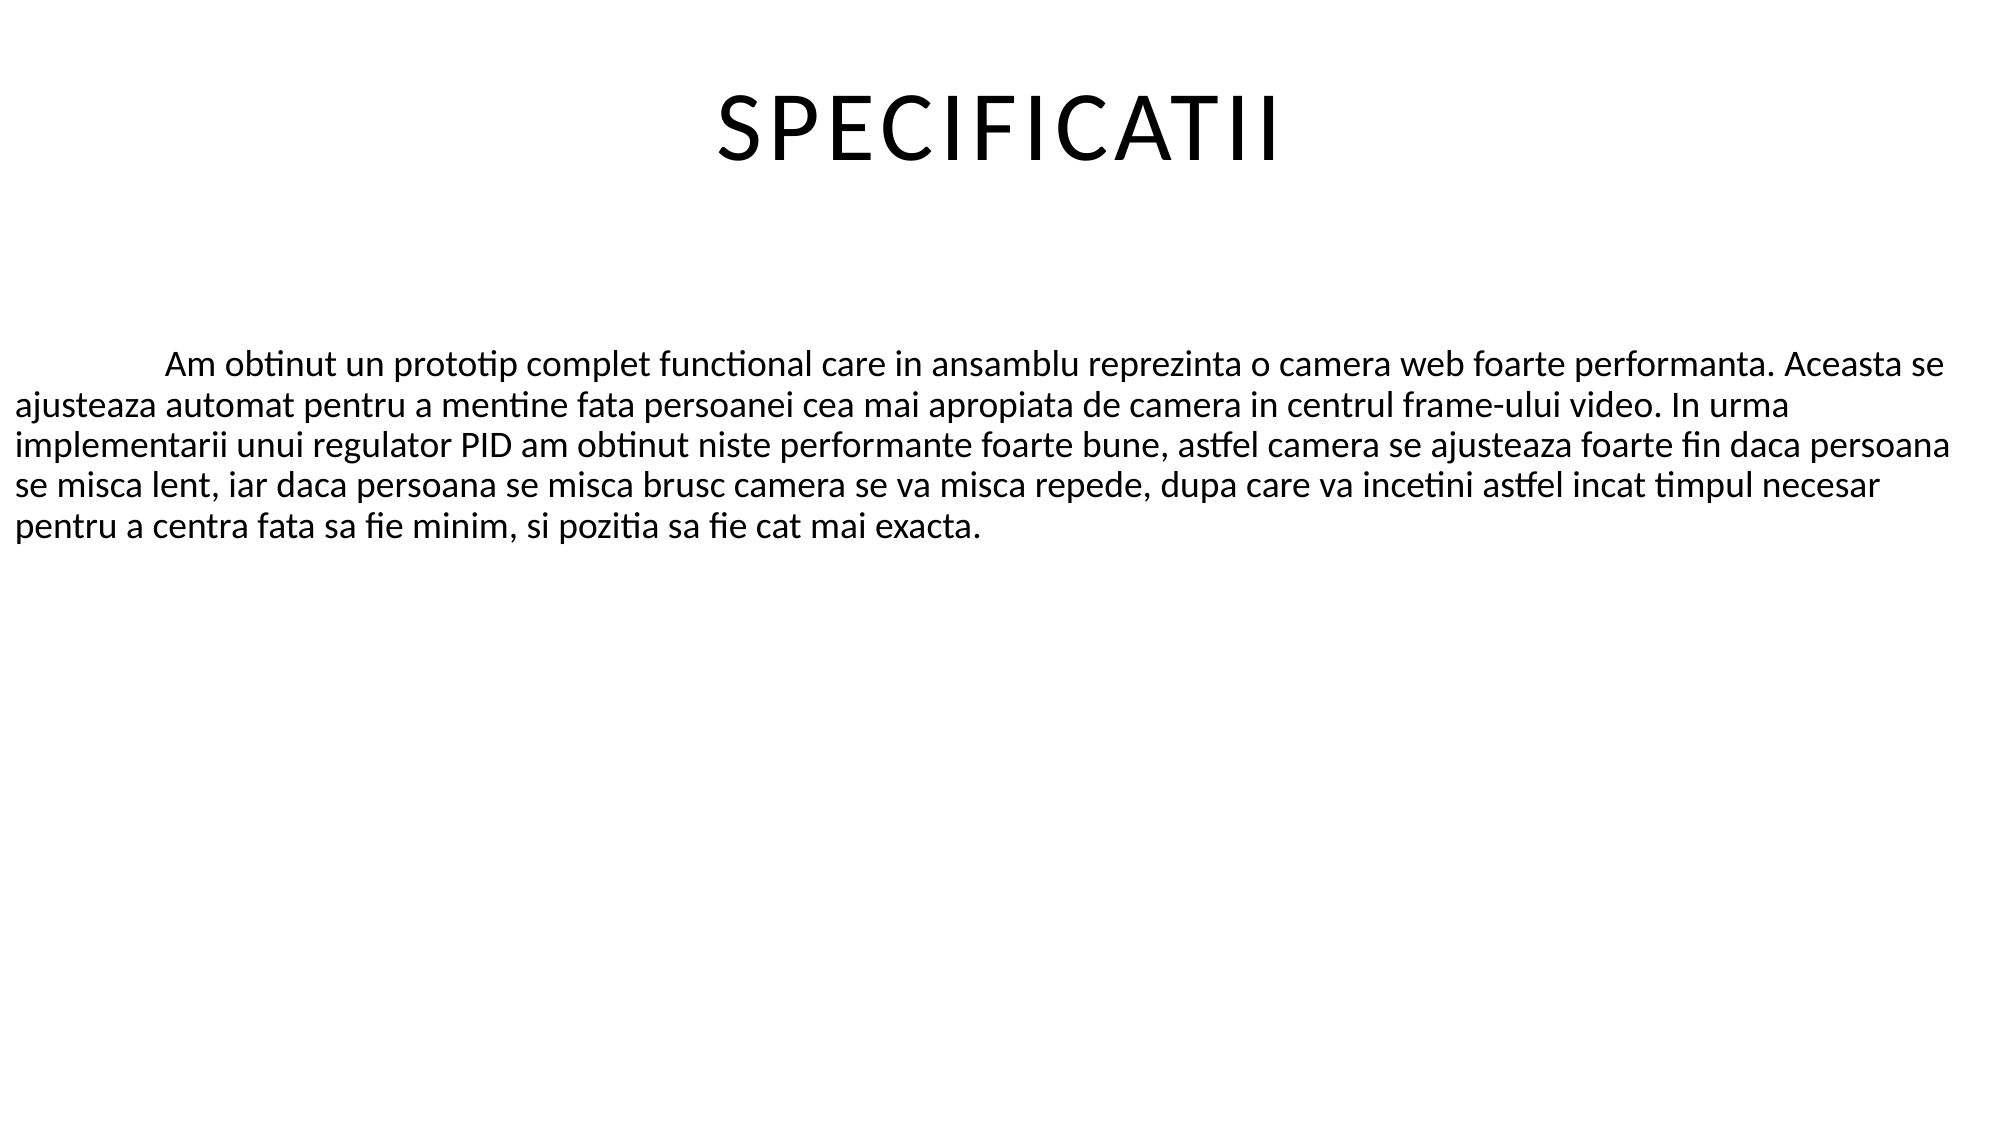

# Specificatii
	Am obtinut un prototip complet functional care in ansamblu reprezinta o camera web foarte performanta. Aceasta se ajusteaza automat pentru a mentine fata persoanei cea mai apropiata de camera in centrul frame-ului video. In urma implementarii unui regulator PID am obtinut niste performante foarte bune, astfel camera se ajusteaza foarte fin daca persoana se misca lent, iar daca persoana se misca brusc camera se va misca repede, dupa care va incetini astfel incat timpul necesar pentru a centra fata sa fie minim, si pozitia sa fie cat mai exacta.